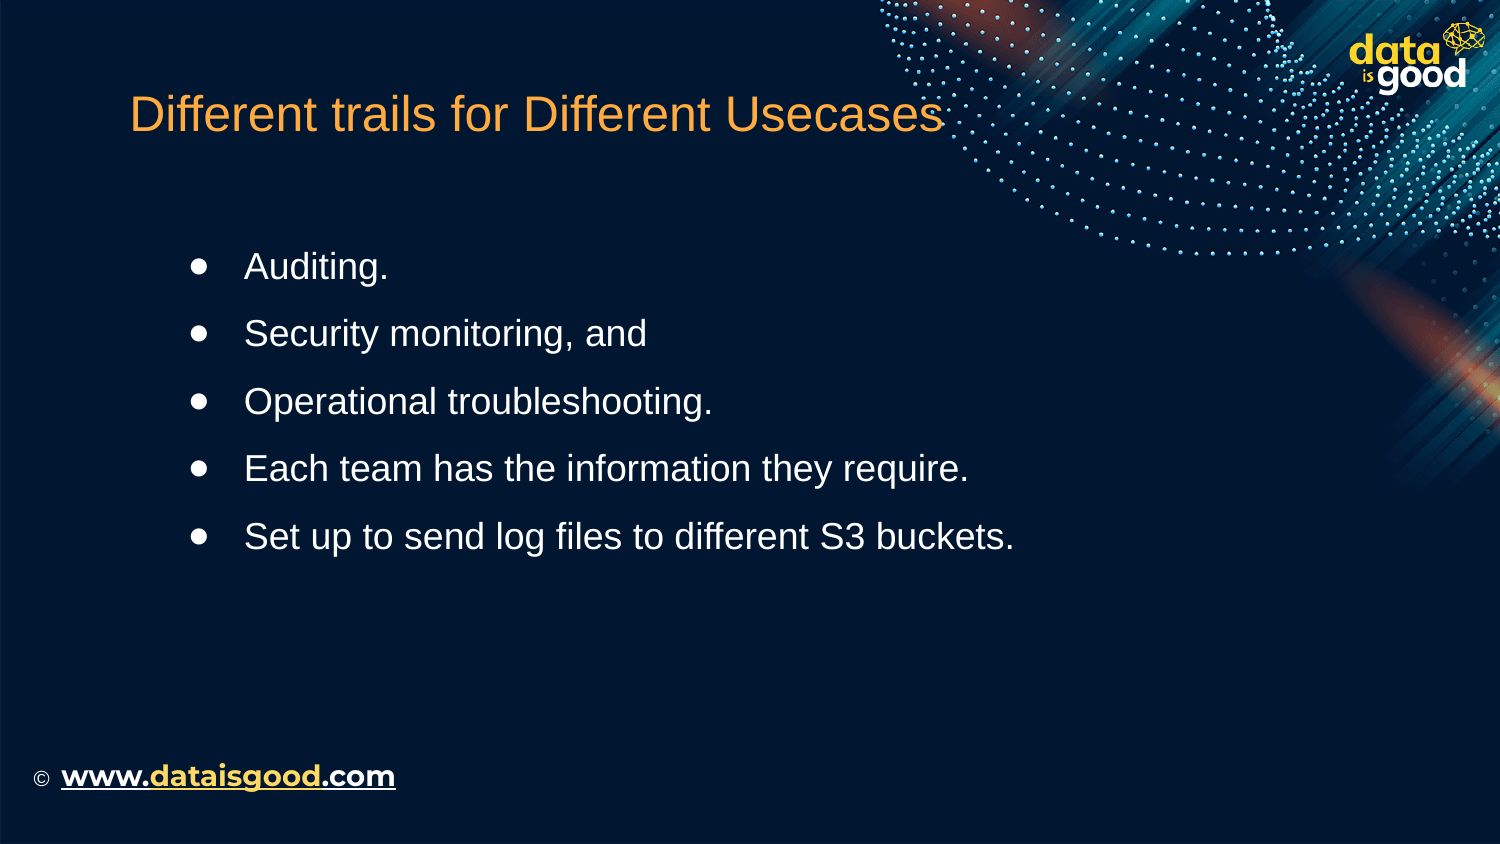

# Different trails for Different Usecases
Auditing.
Security monitoring, and
Operational troubleshooting.
Each team has the information they require.
Set up to send log files to different S3 buckets.